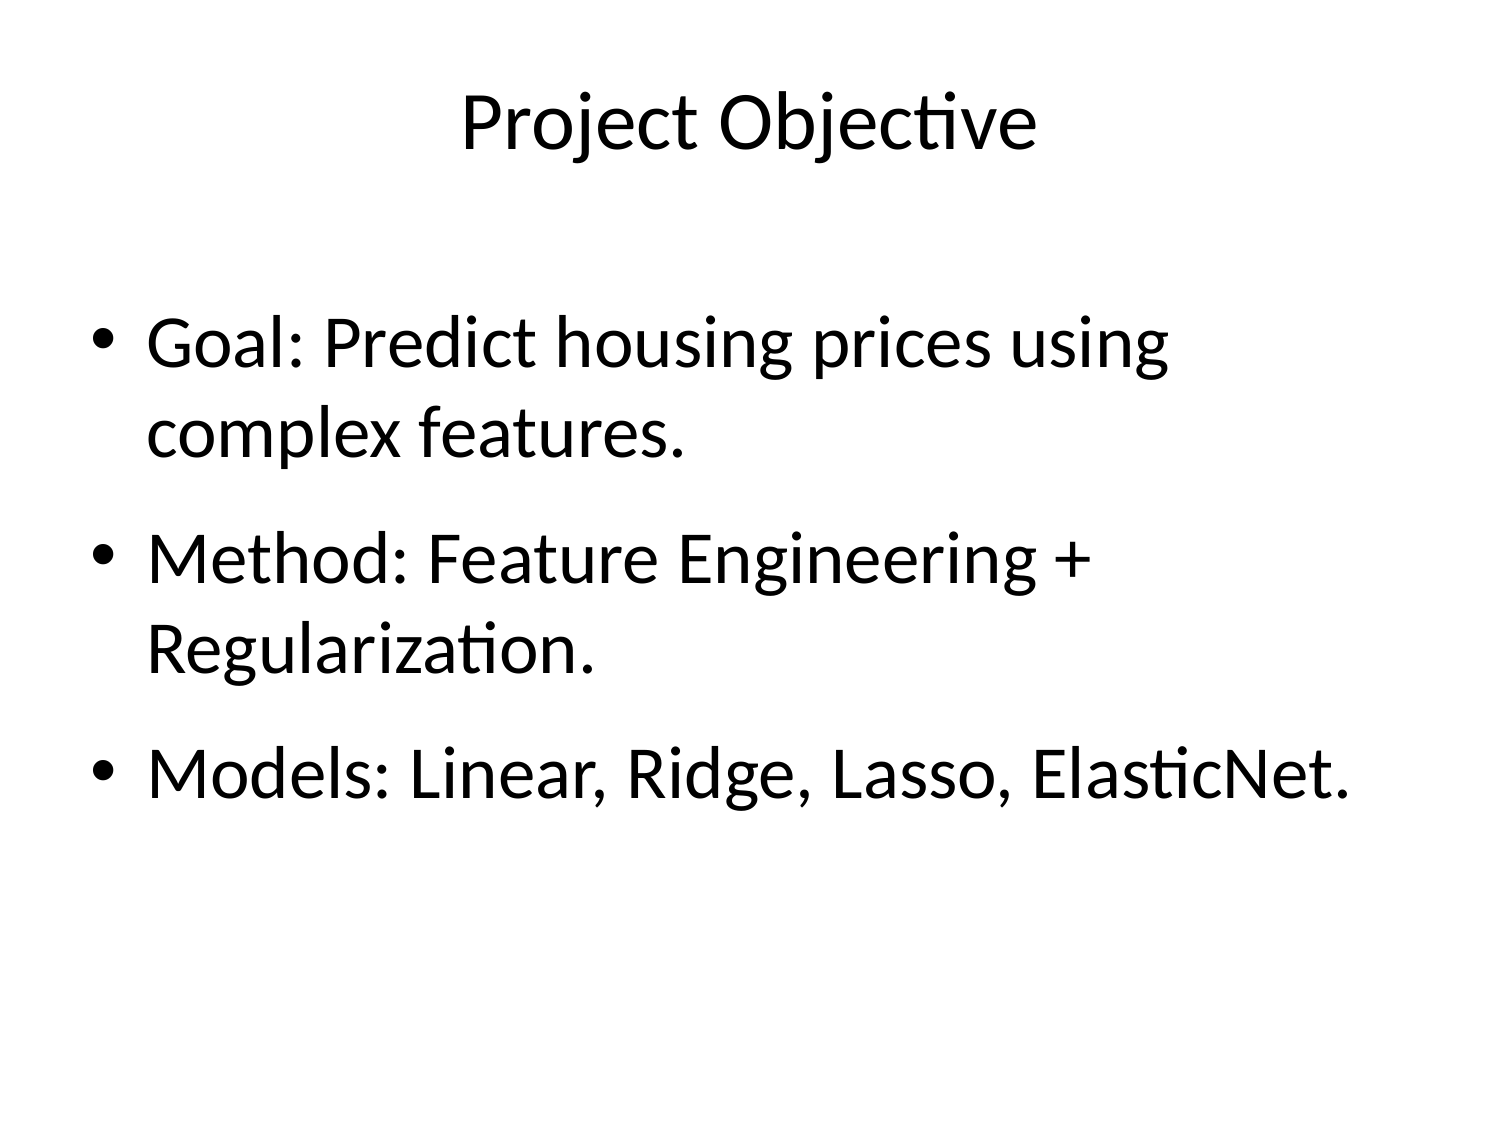

# Project Objective

Goal: Predict housing prices using complex features.
Method: Feature Engineering + Regularization.
Models: Linear, Ridge, Lasso, ElasticNet.